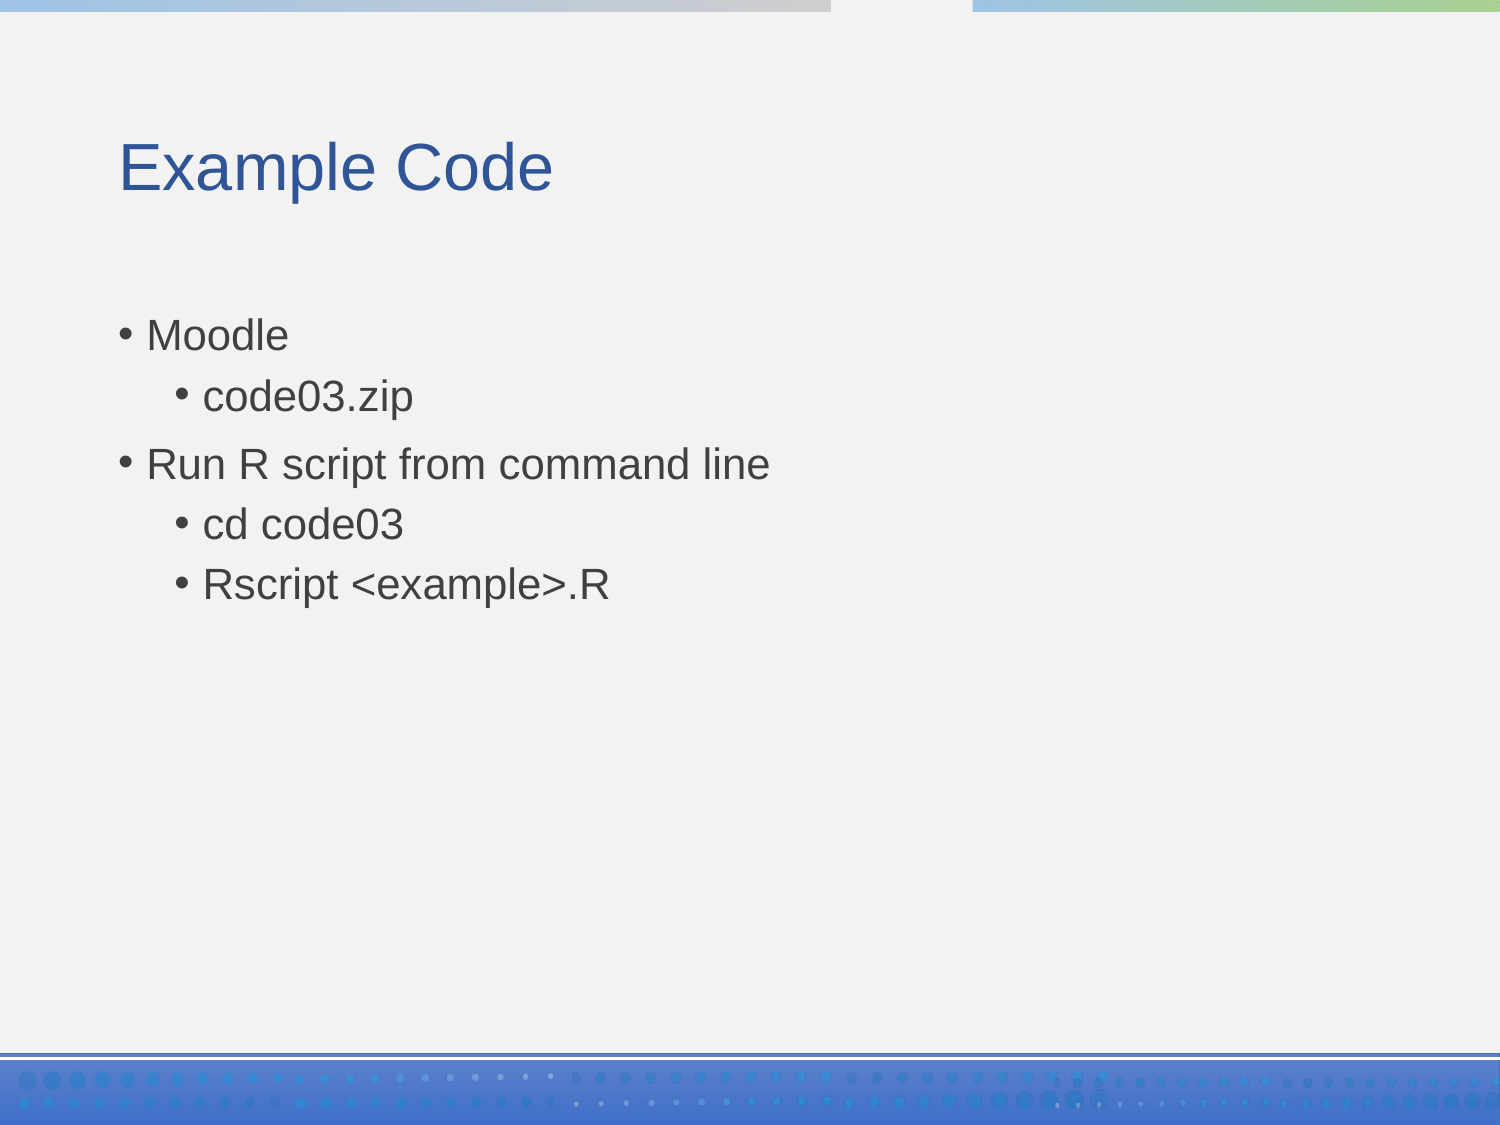

# Example Code
Moodle
code03.zip
Run R script from command line
cd code03
Rscript <example>.R